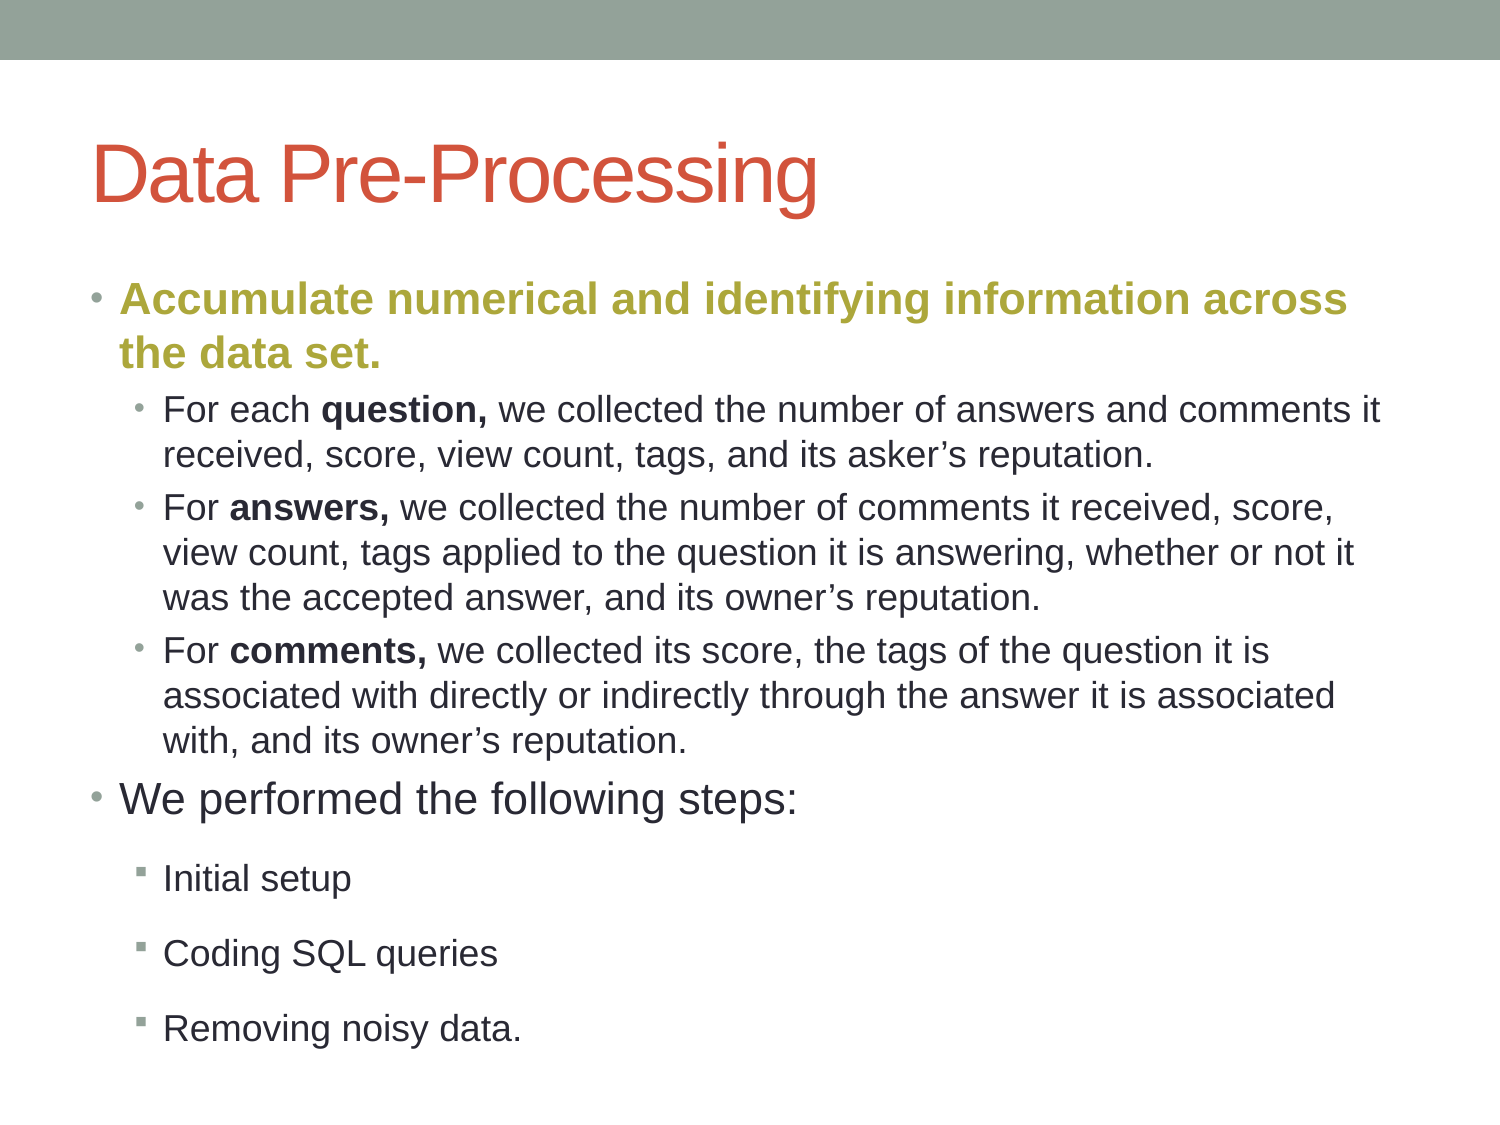

# Data Pre-Processing
Accumulate numerical and identifying information across the data set.
For each question, we collected the number of answers and comments it received, score, view count, tags, and its asker’s reputation.
For answers, we collected the number of comments it received, score, view count, tags applied to the question it is answering, whether or not it was the accepted answer, and its owner’s reputation.
For comments, we collected its score, the tags of the question it is associated with directly or indirectly through the answer it is associated with, and its owner’s reputation.
We performed the following steps:
Initial setup
Coding SQL queries
Removing noisy data.